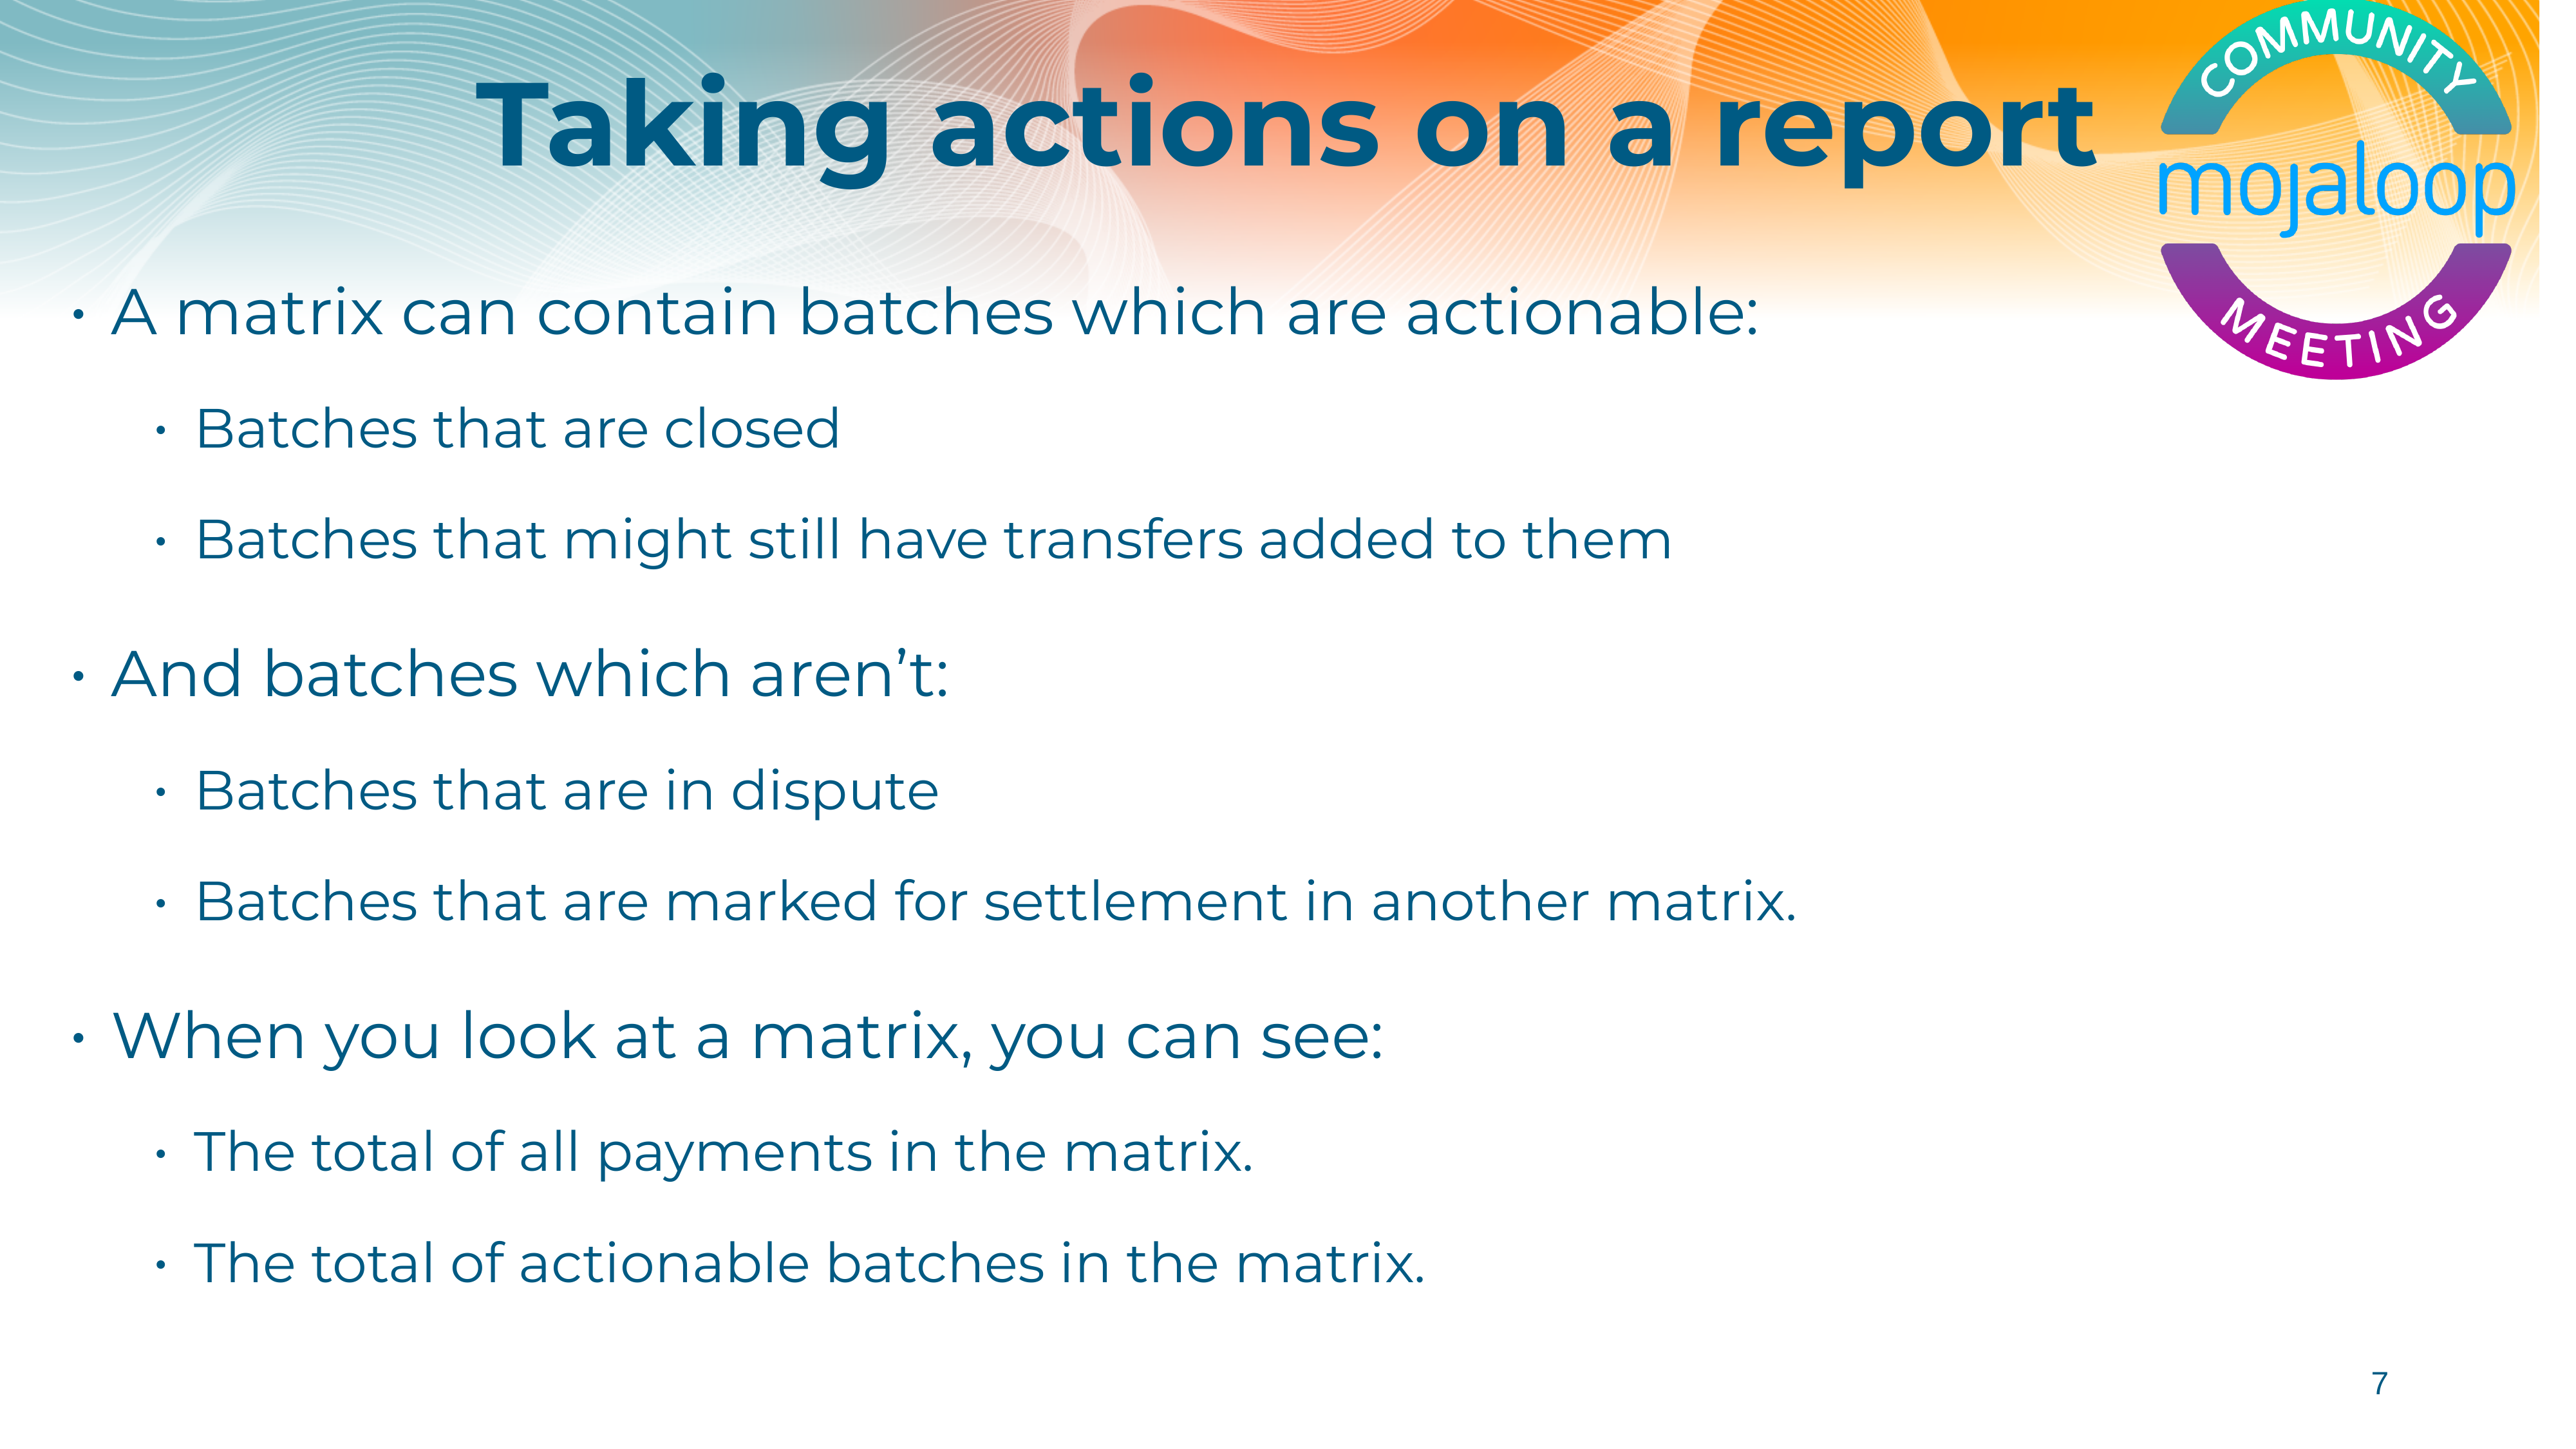

# Taking actions on a report
A matrix can contain batches which are actionable:
Batches that are closed
Batches that might still have transfers added to them
And batches which aren’t:
Batches that are in dispute
Batches that are marked for settlement in another matrix.
When you look at a matrix, you can see:
The total of all payments in the matrix.
The total of actionable batches in the matrix.
7